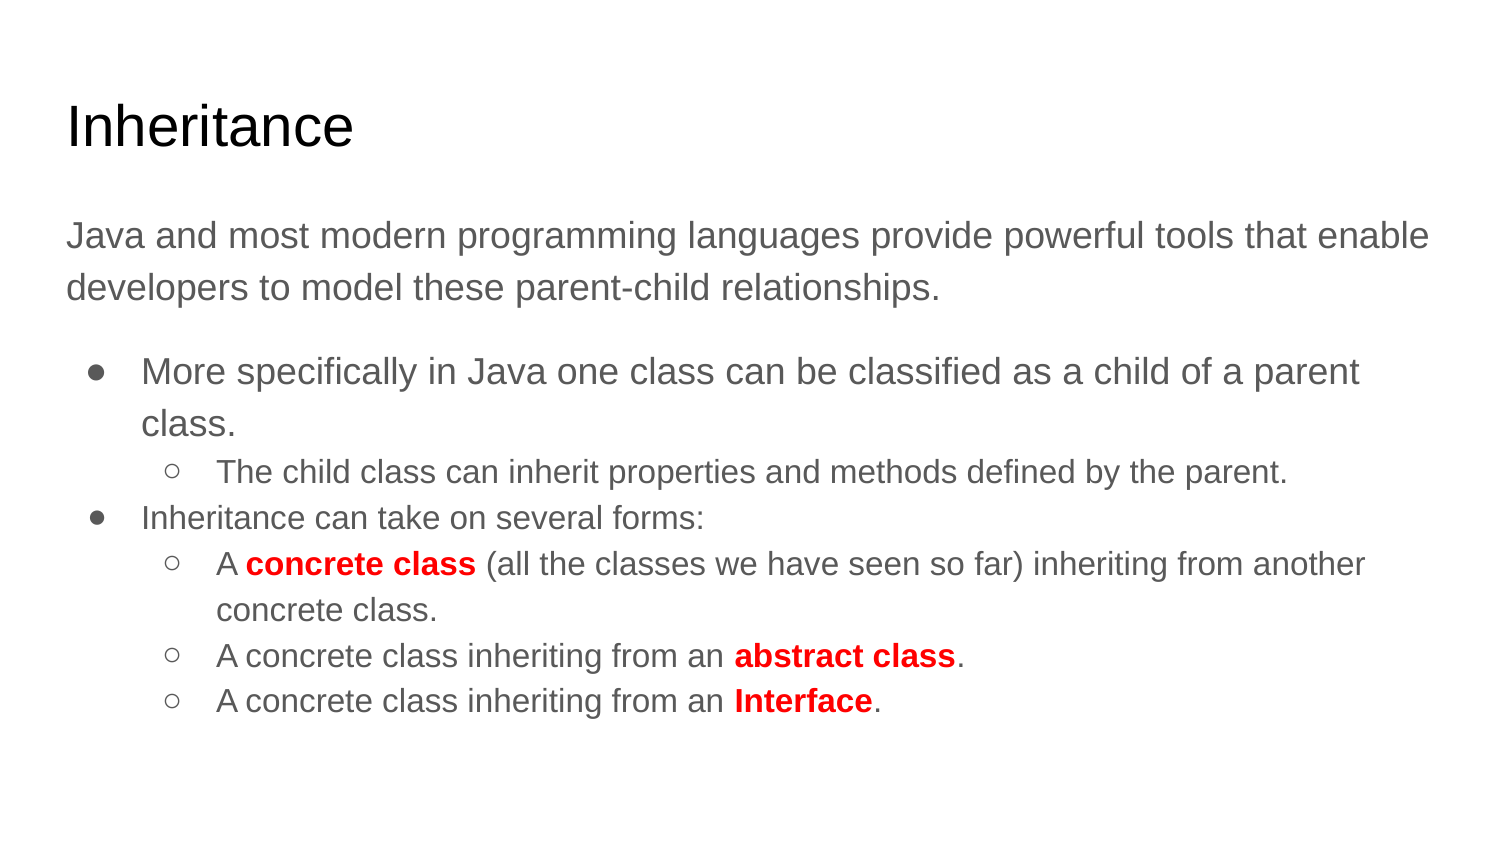

# Inheritance
Java and most modern programming languages provide powerful tools that enable developers to model these parent-child relationships.
More specifically in Java one class can be classified as a child of a parent class.
The child class can inherit properties and methods defined by the parent.
Inheritance can take on several forms:
A concrete class (all the classes we have seen so far) inheriting from another concrete class.
A concrete class inheriting from an abstract class.
A concrete class inheriting from an Interface.